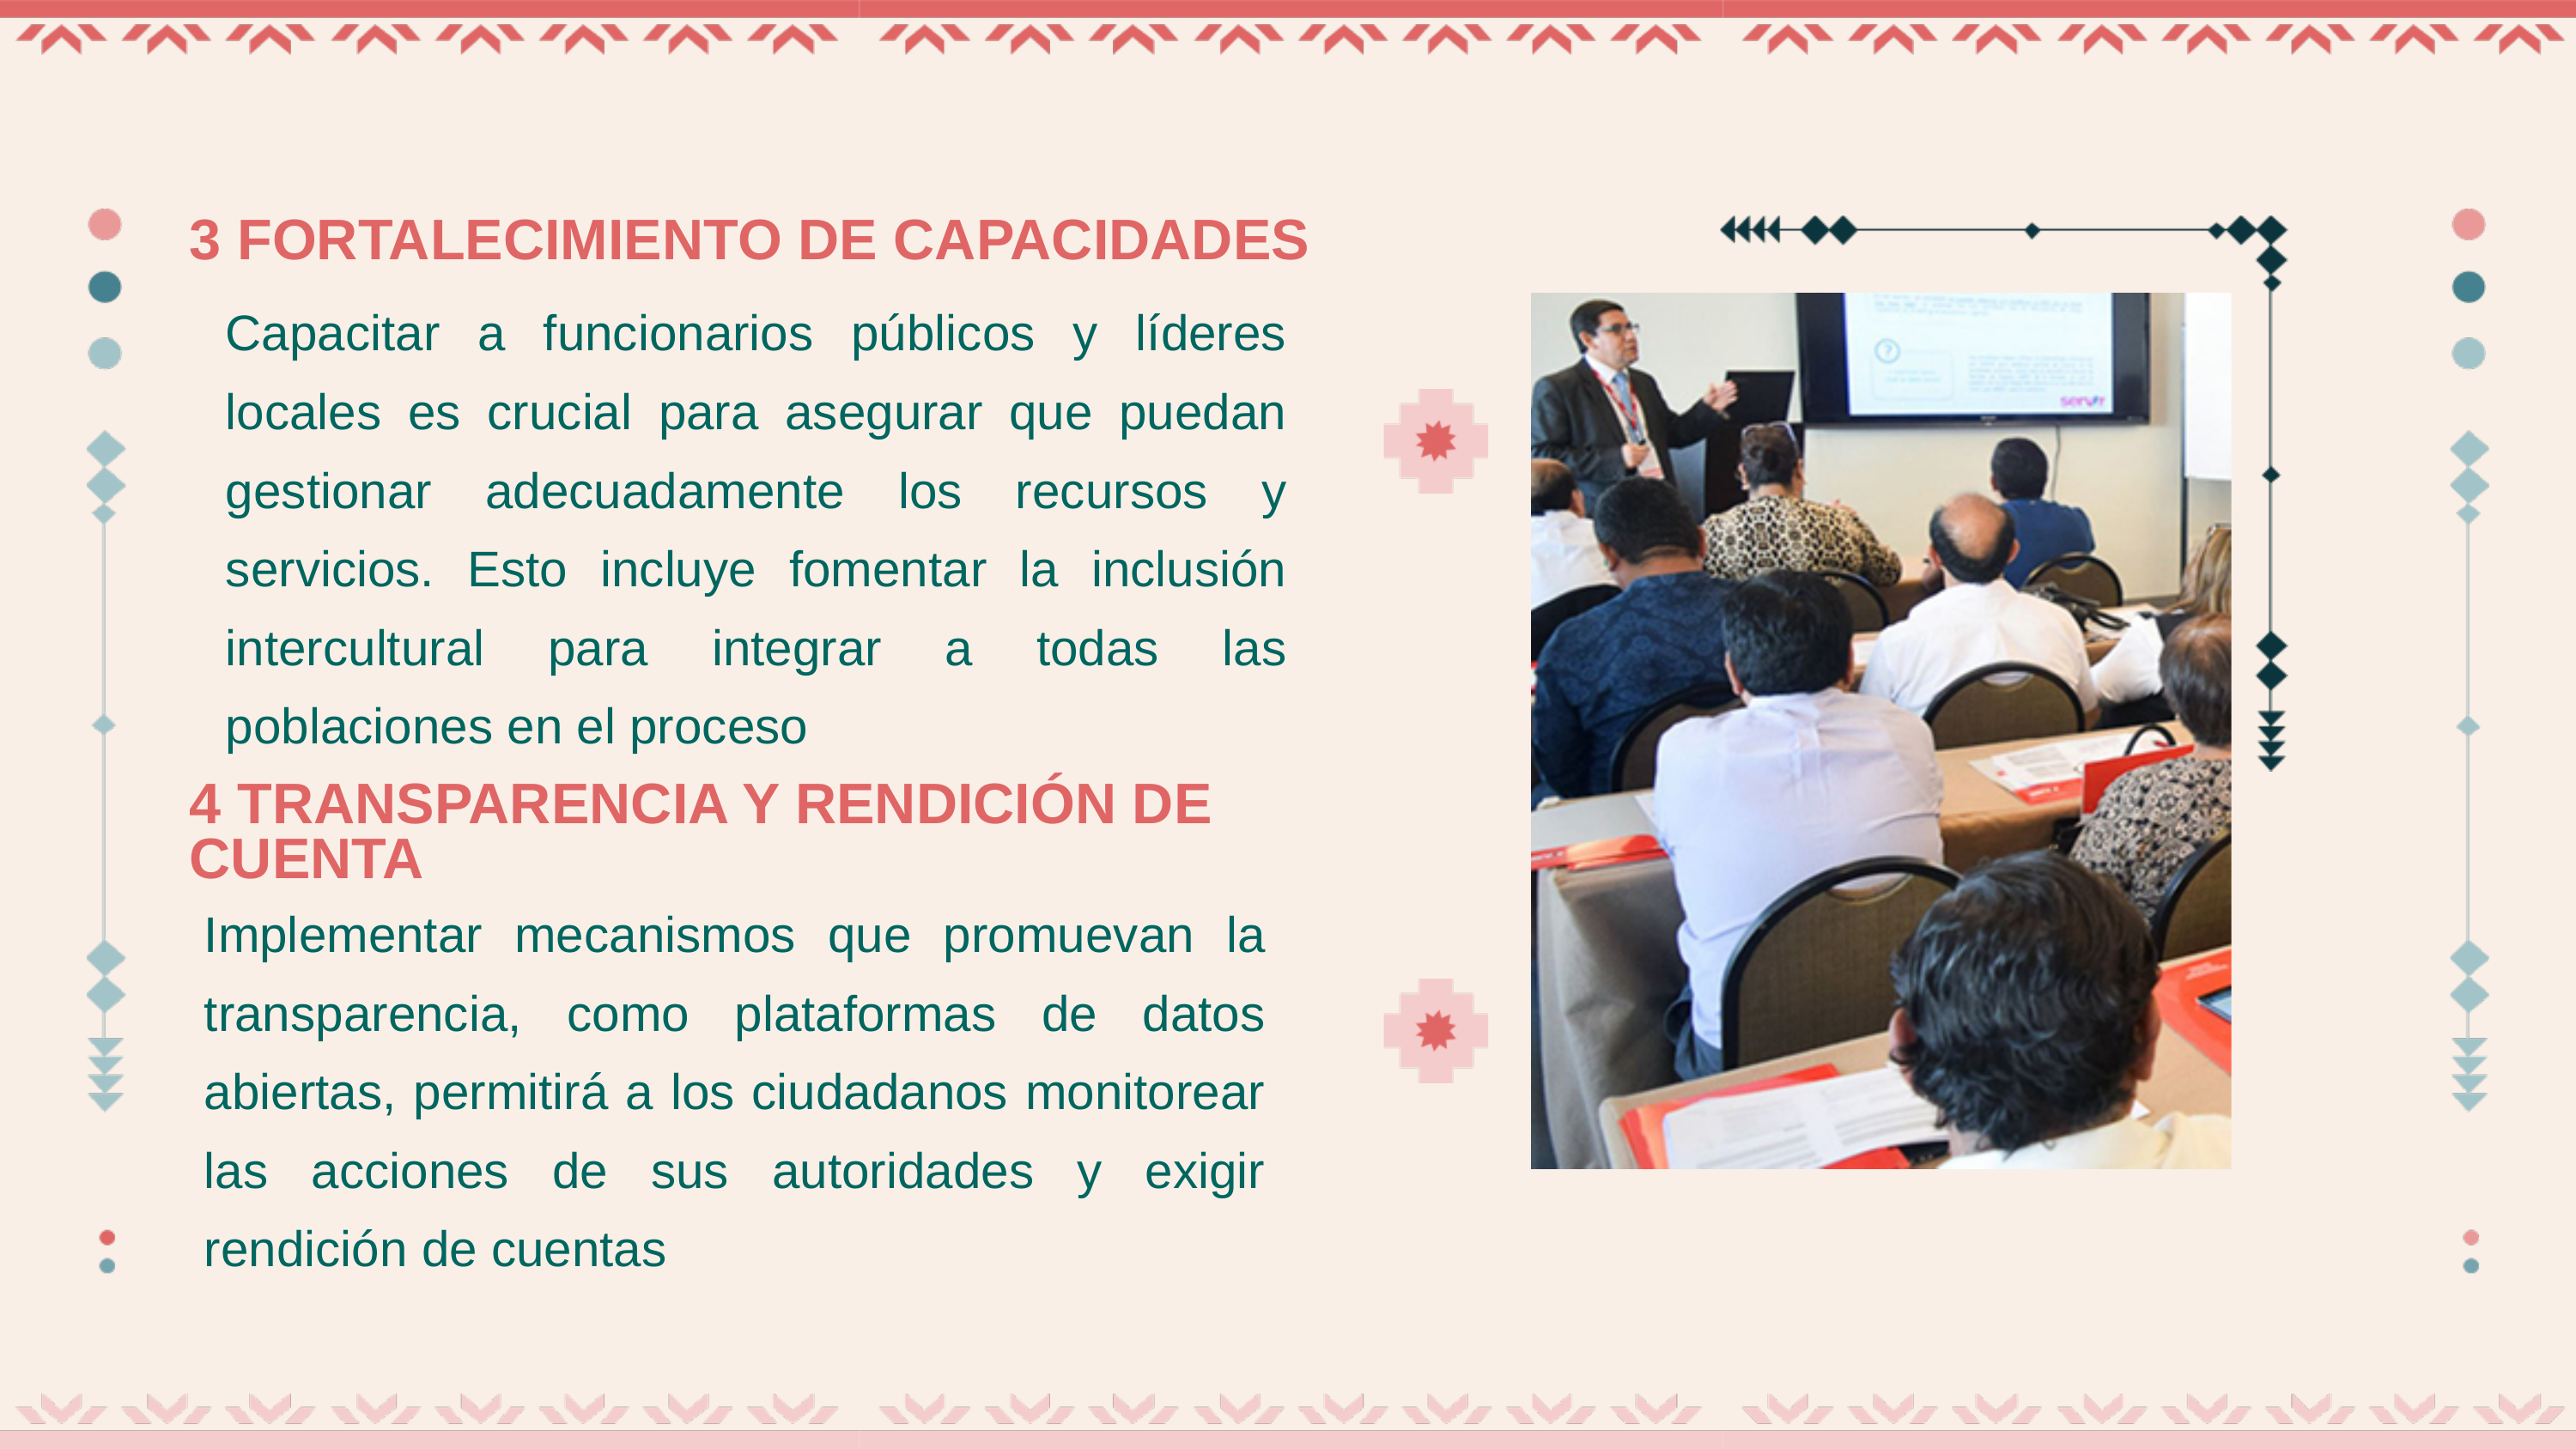

3 FORTALECIMIENTO DE CAPACIDADES
Capacitar a funcionarios públicos y líderes locales es crucial para asegurar que puedan gestionar adecuadamente los recursos y servicios. Esto incluye fomentar la inclusión intercultural para integrar a todas las poblaciones en el proceso

4 TRANSPARENCIA Y RENDICIÓN DE CUENTA
Implementar mecanismos que promuevan la transparencia, como plataformas de datos abiertas, permitirá a los ciudadanos monitorear las acciones de sus autoridades y exigir rendición de cuentas